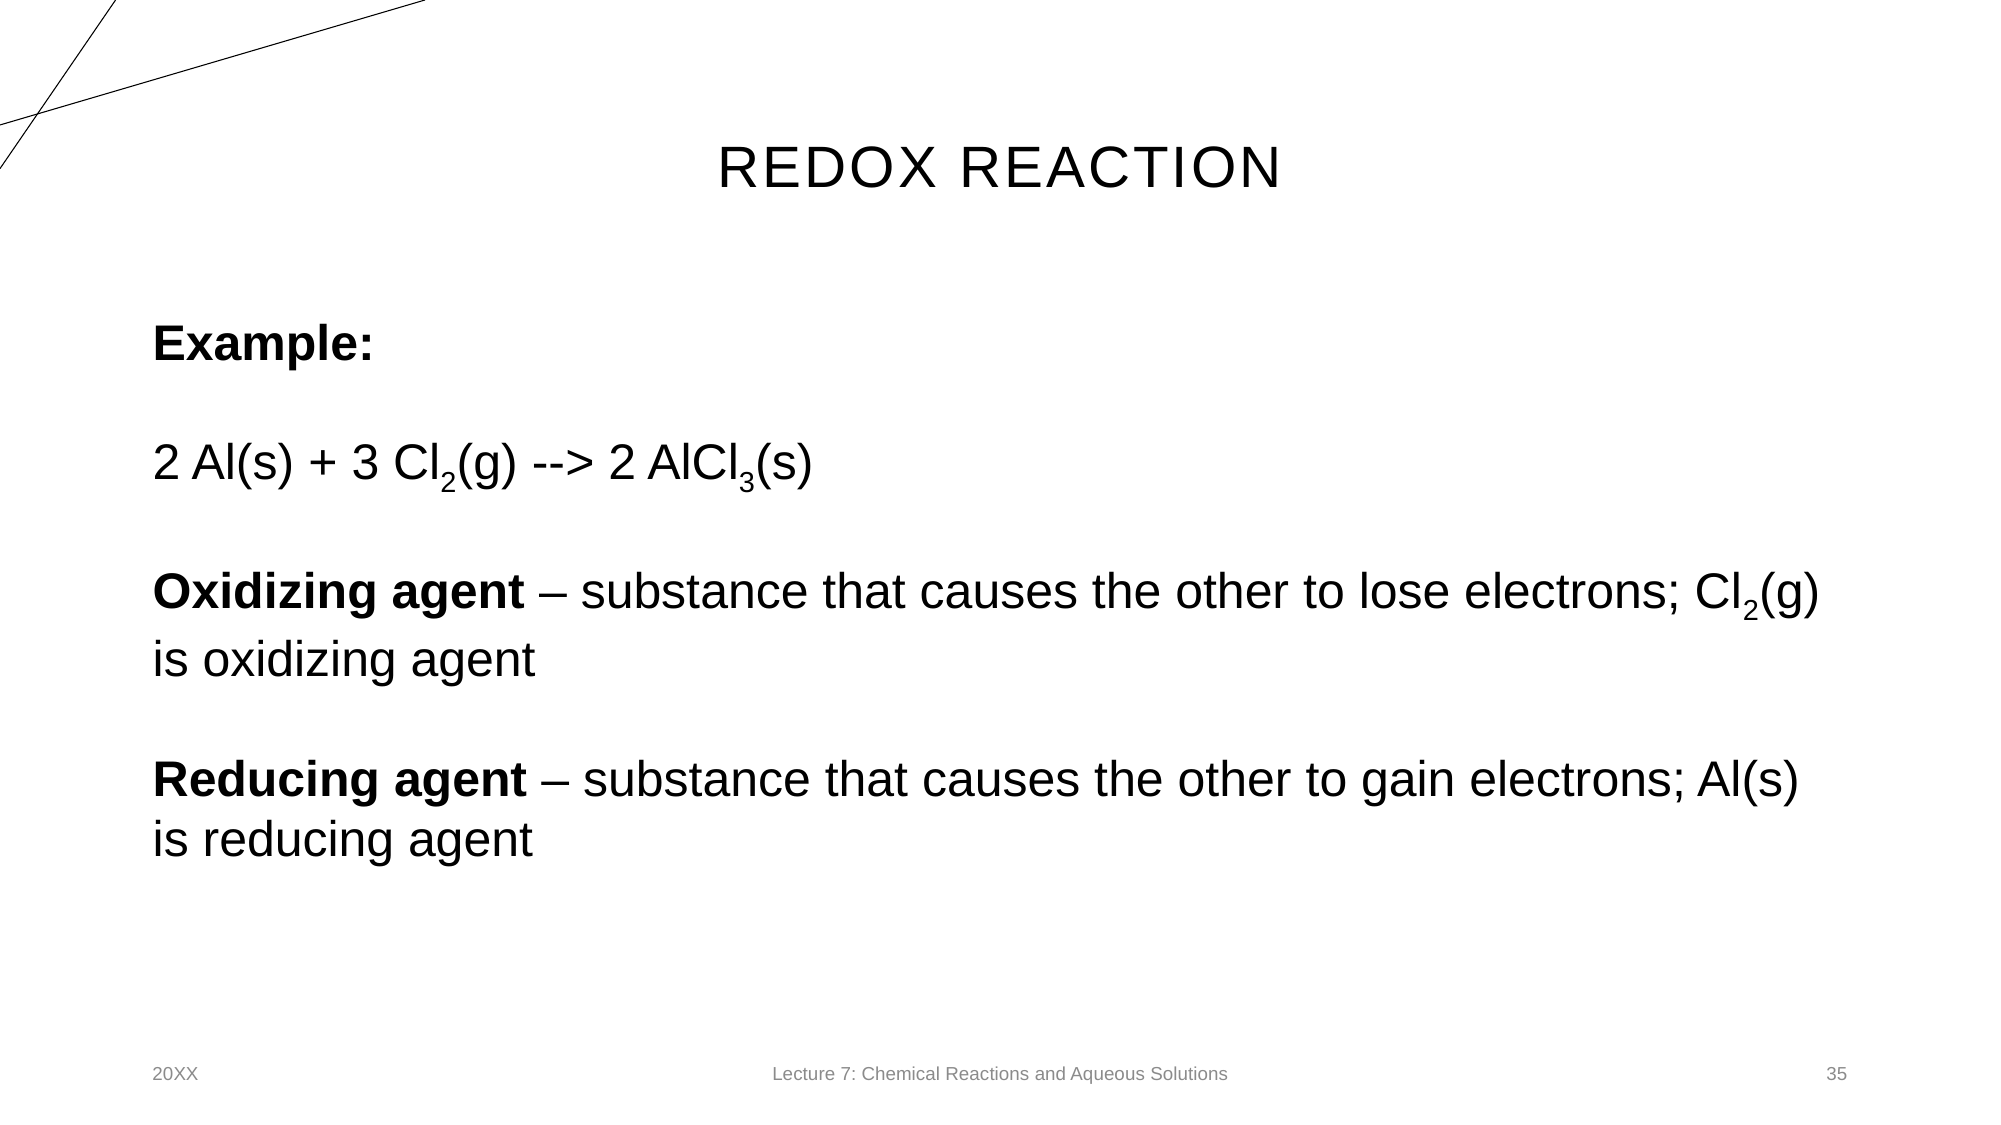

# Redox reaction
Example:

2 Al(s) + 3 Cl2(g) --> 2 AlCl3(s)

Oxidizing agent – substance that causes the other to lose electrons; Cl2(g) is oxidizing agent

Reducing agent – substance that causes the other to gain electrons; Al(s) is reducing agent
20XX
Lecture 7: Chemical Reactions and Aqueous Solutions​
35